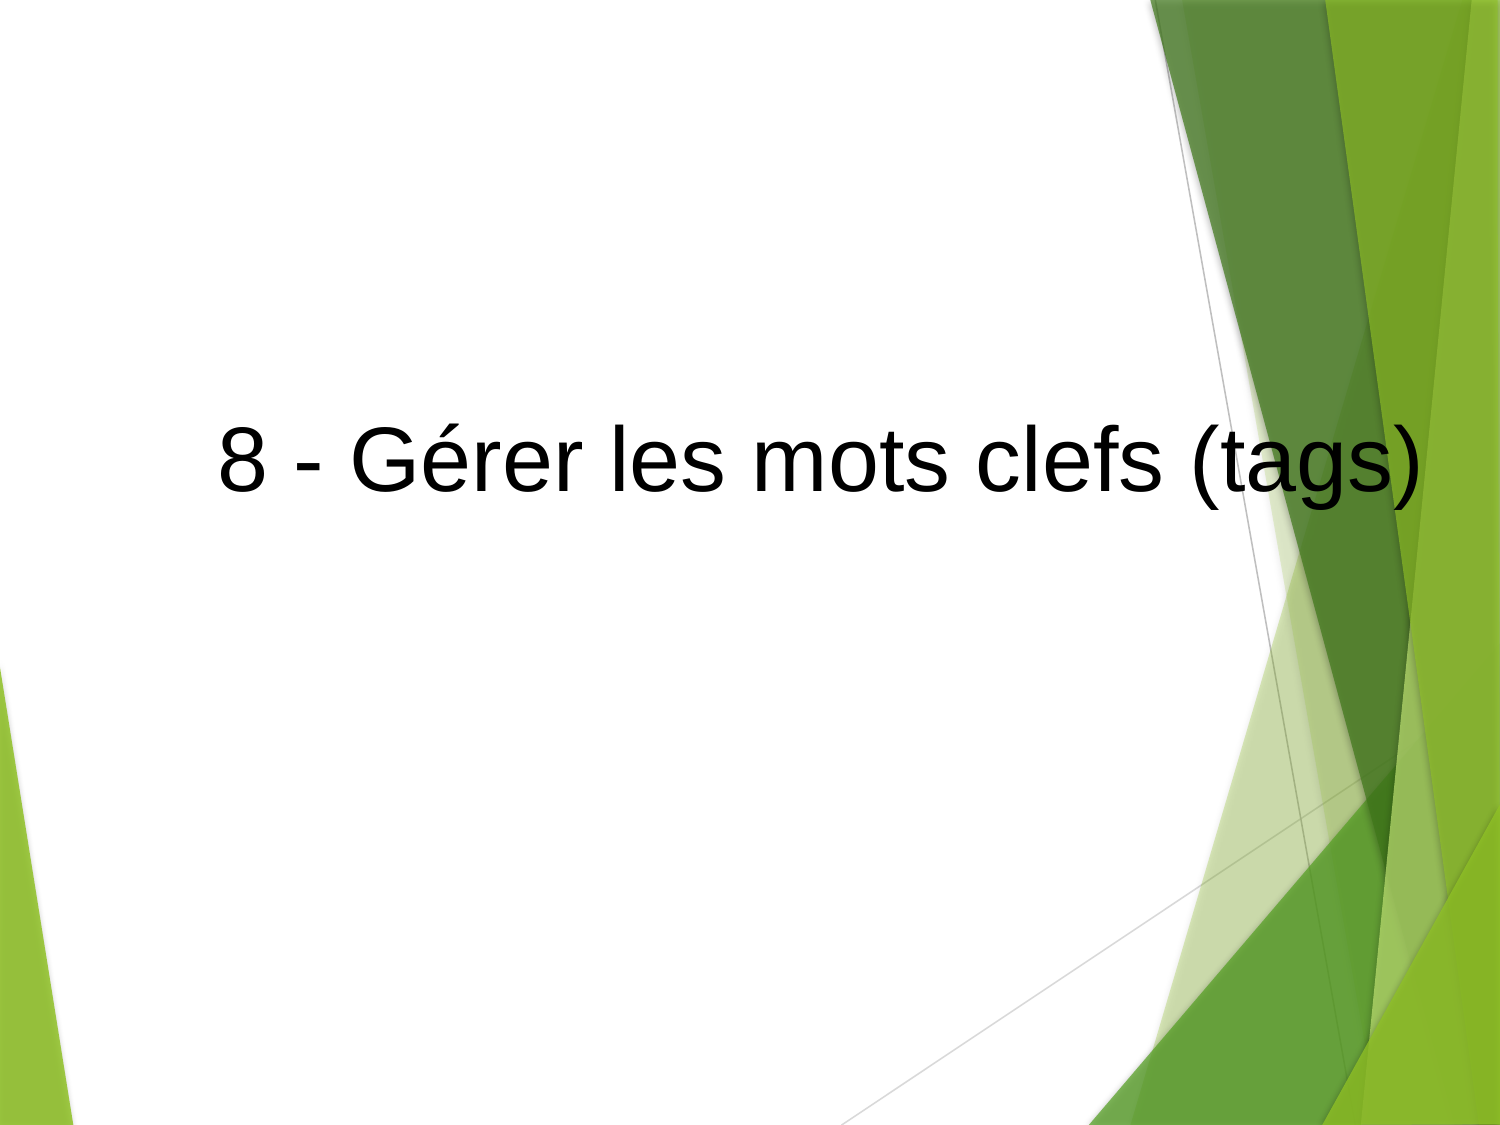

8 - Gérer les mots clefs (tags)